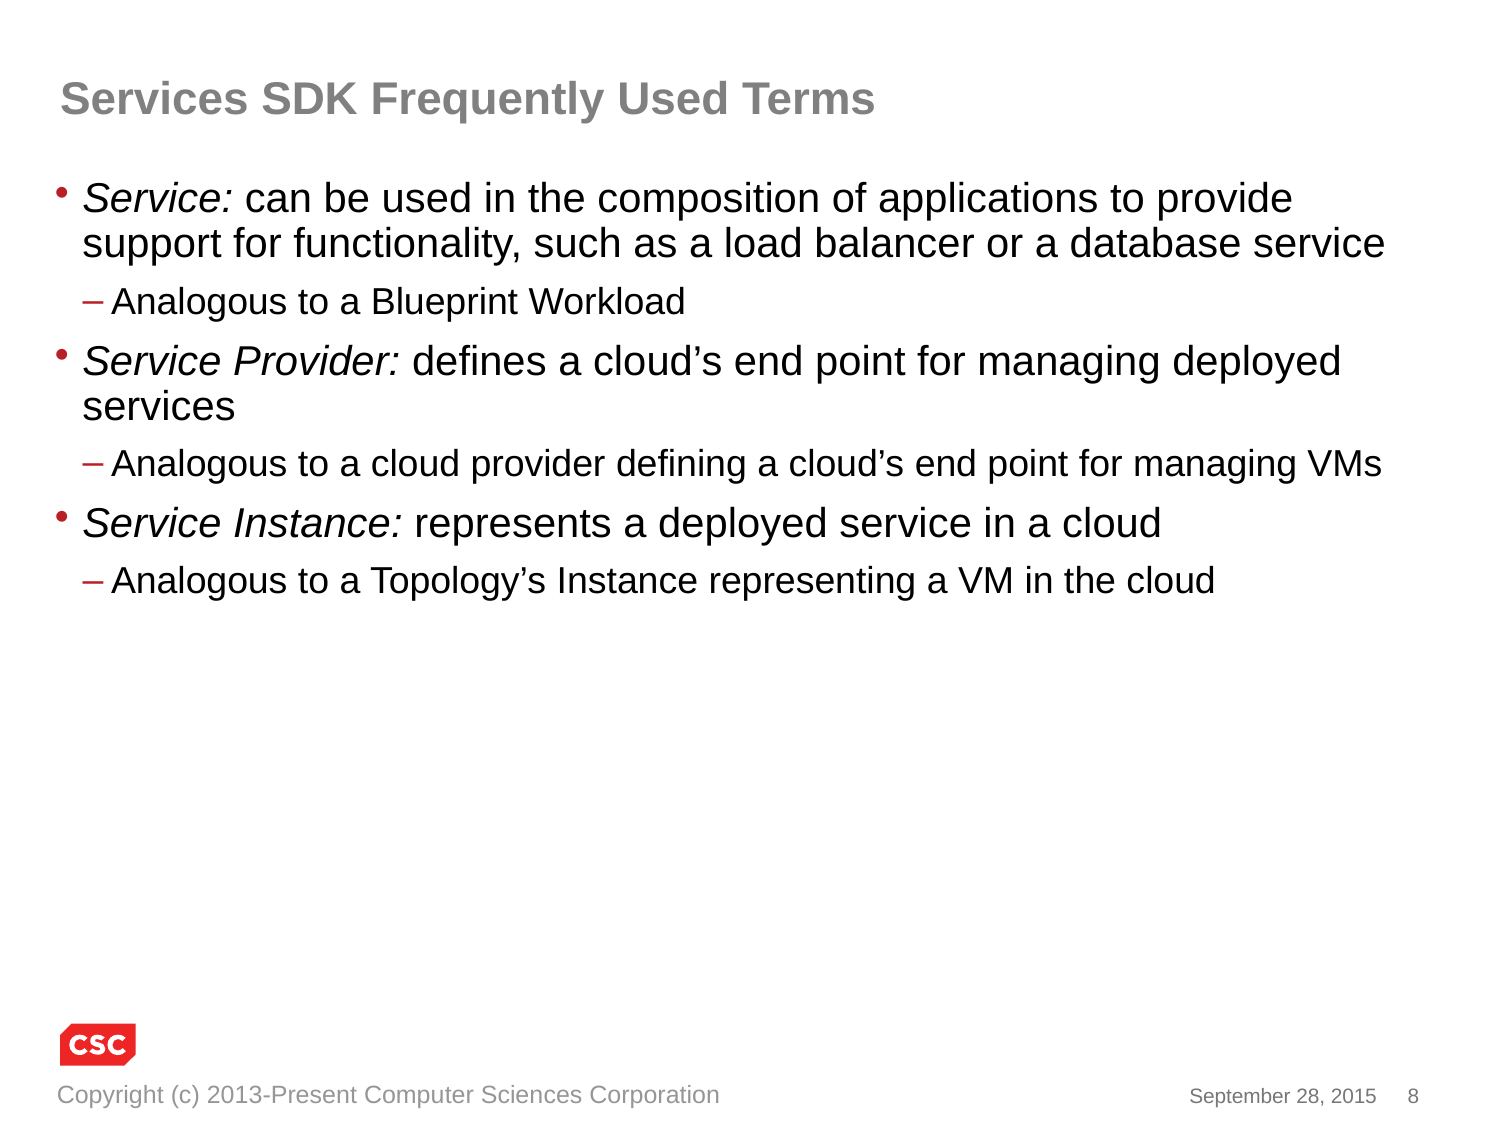

# Services SDK Frequently Used Terms
Service: can be used in the composition of applications to provide support for functionality, such as a load balancer or a database service
Analogous to a Blueprint Workload
Service Provider: defines a cloud’s end point for managing deployed services
Analogous to a cloud provider defining a cloud’s end point for managing VMs
Service Instance: represents a deployed service in a cloud
Analogous to a Topology’s Instance representing a VM in the cloud